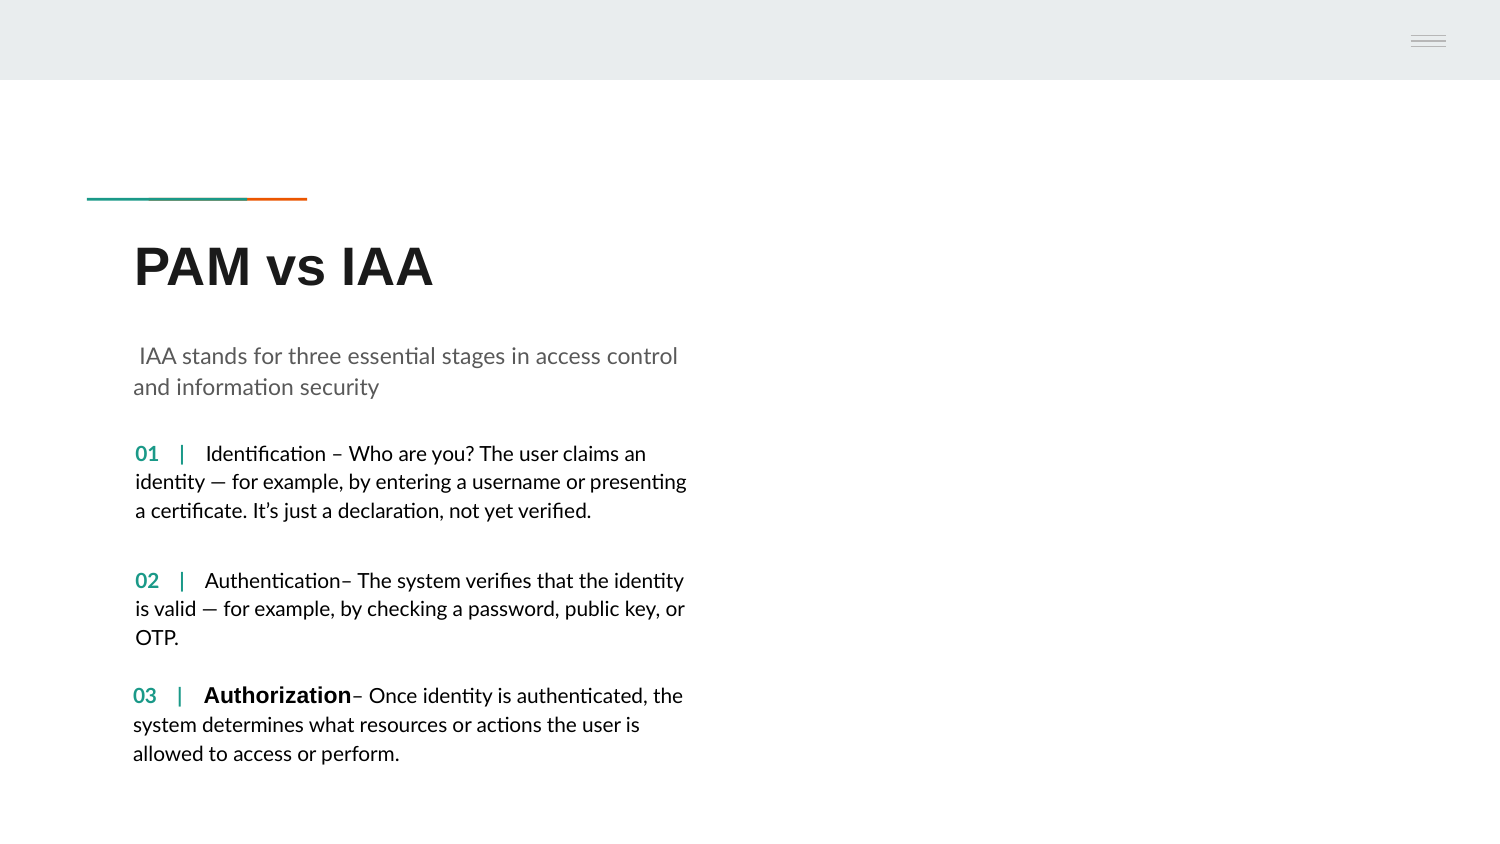

# PAM vs IAA
 IAA stands for three essential stages in access control and information security
01    |    Identification – Who are you? The user claims an identity — for example, by entering a username or presenting a certificate. It’s just a declaration, not yet verified.
02    |    Authentication– The system verifies that the identity is valid — for example, by checking a password, public key, or OTP.
03    |    Authorization– Once identity is authenticated, the system determines what resources or actions the user is allowed to access or perform.